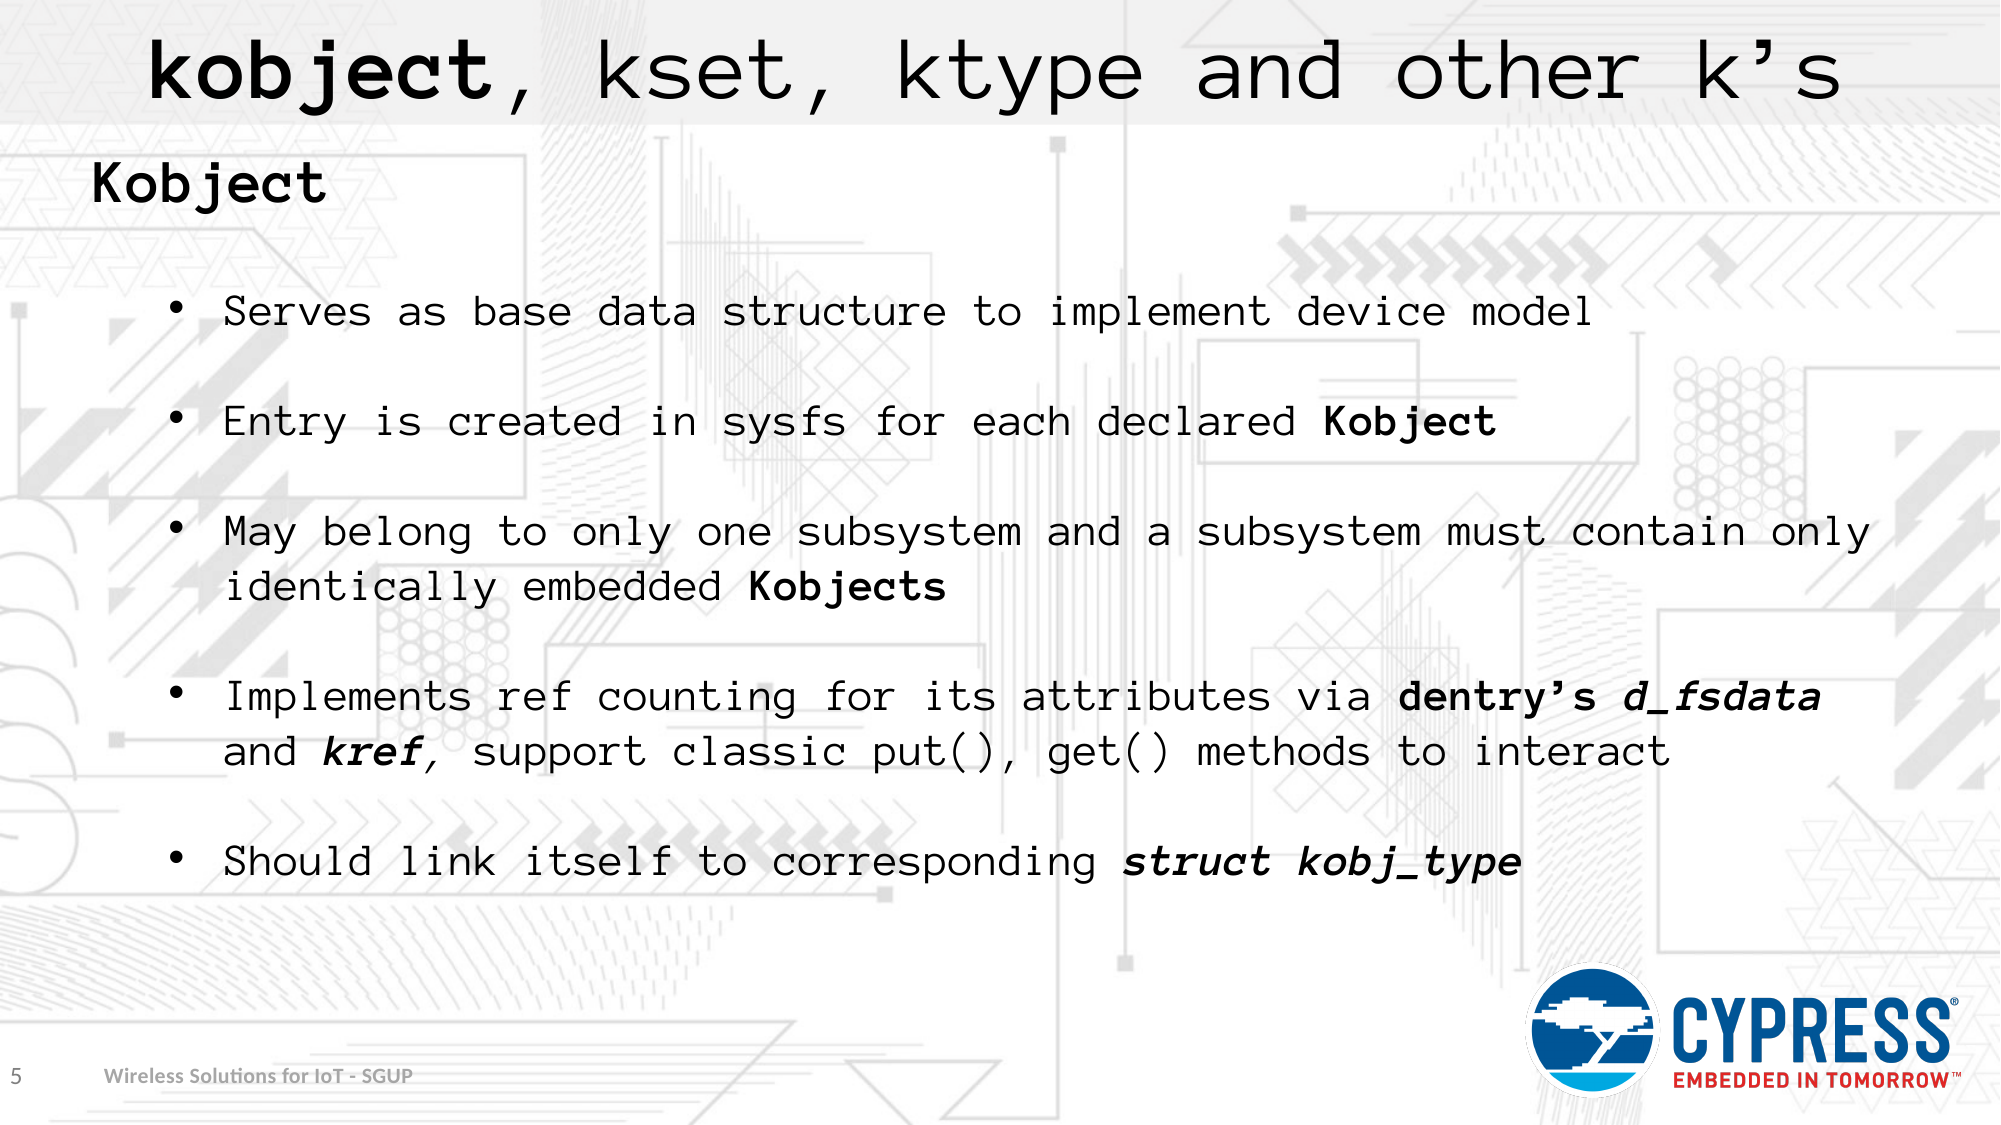

kobject, kset, ktype and other k’s
Kobject

Serves as base data structure to implement device model

Entry is created in sysfs for each declared Kobject

May belong to only one subsystem and a subsystem must contain only identically embedded Kobjects

Implements ref counting for its attributes via dentry’s d_fsdata and kref, support classic put(), get() methods to interact

Should link itself to corresponding struct kobj_type